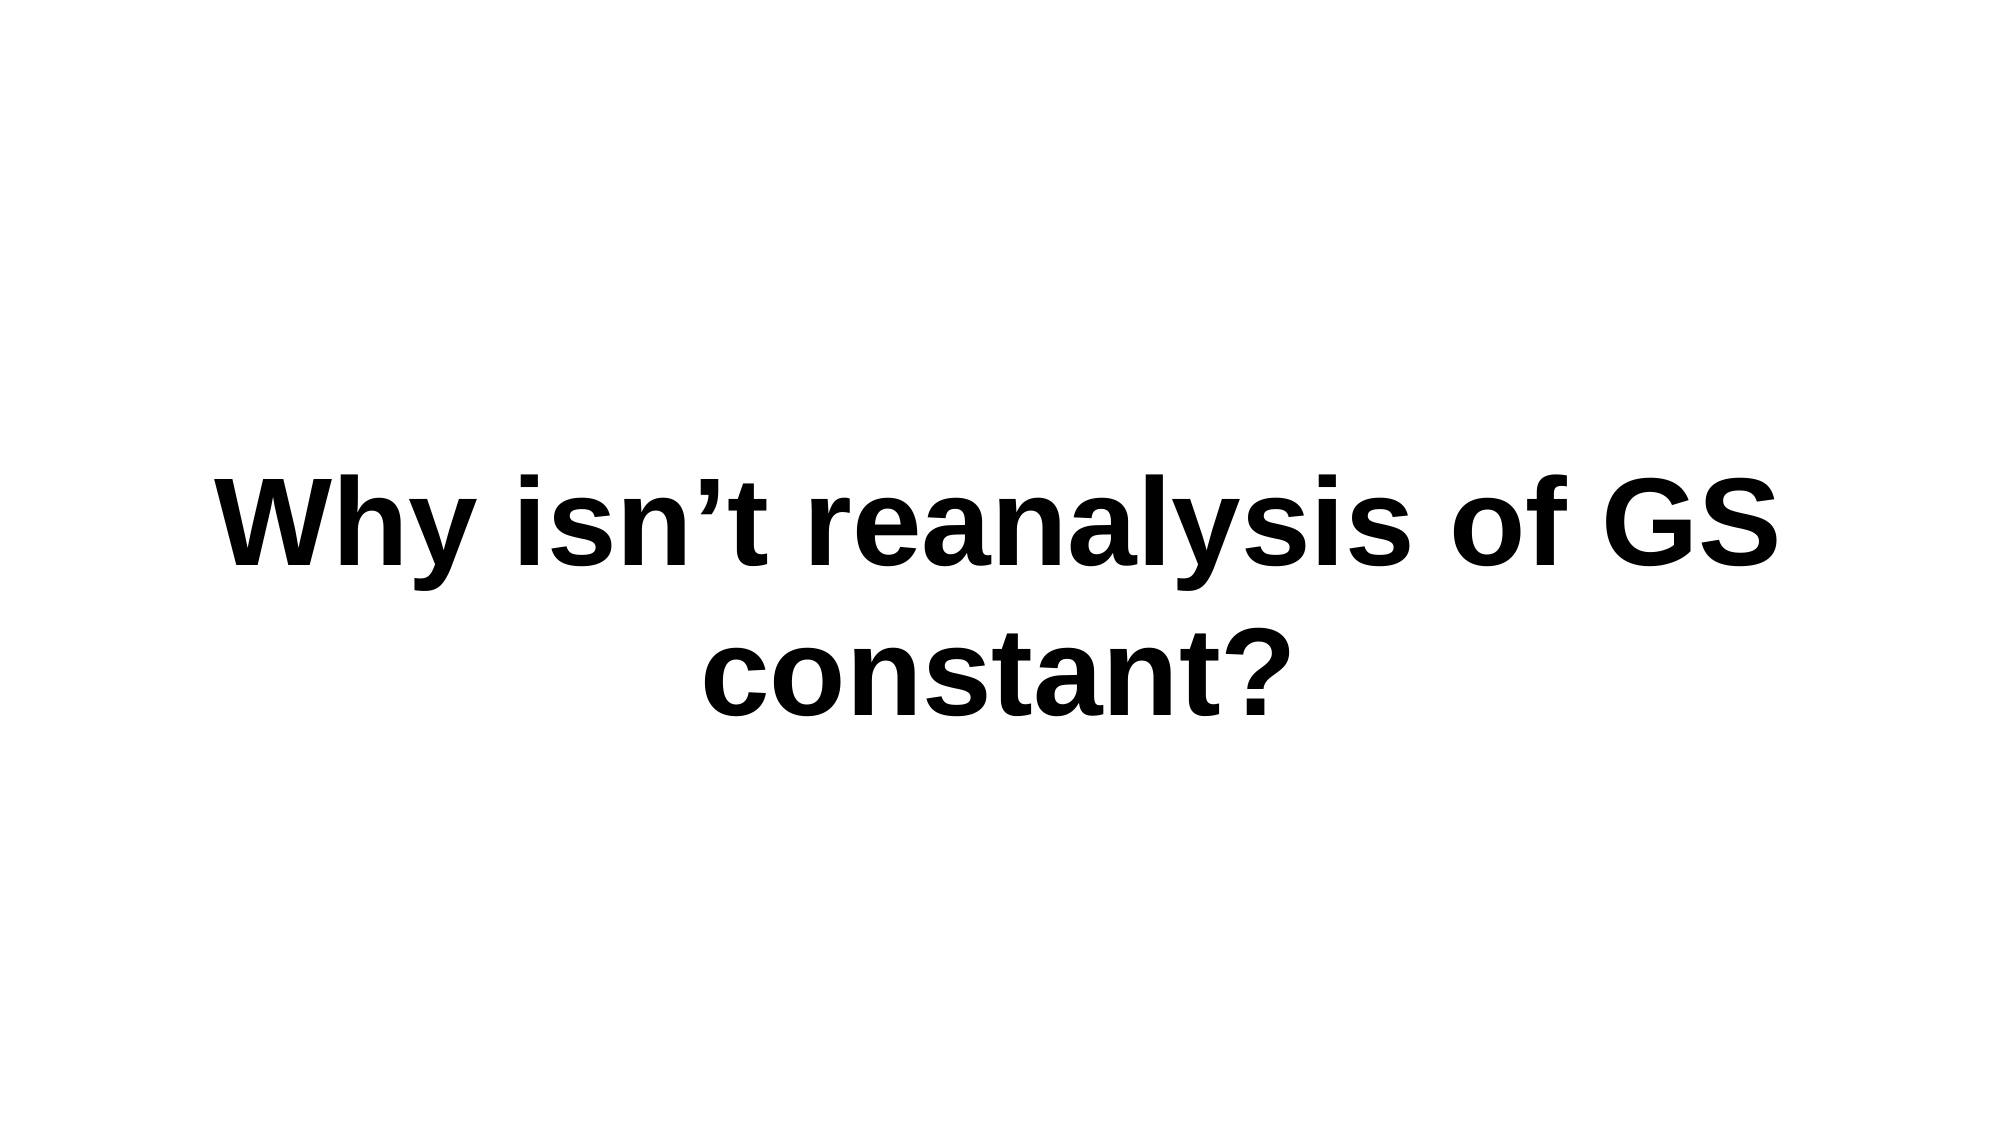

# Why isn’t reanalysis of GS constant?